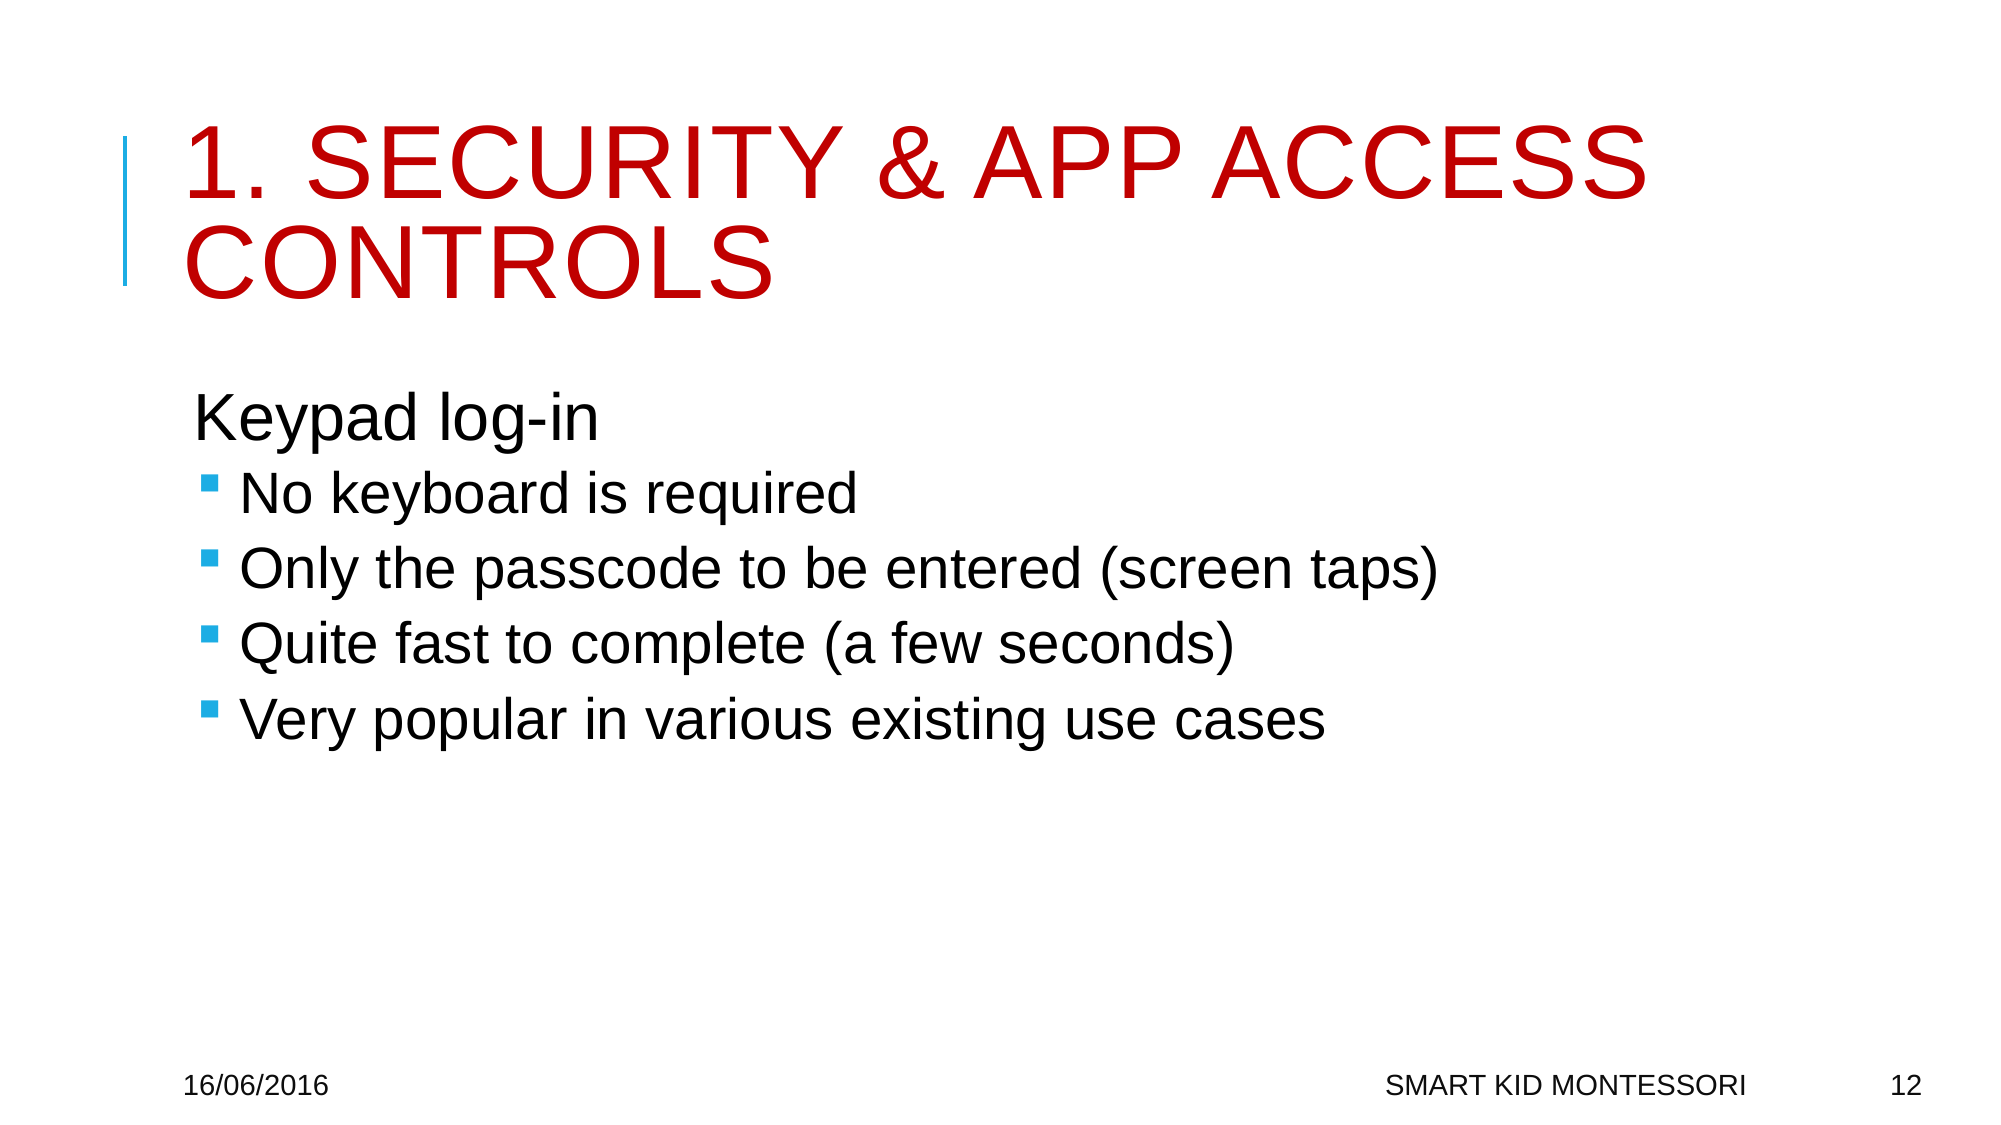

# 1. Security & app access controls
Keypad log-in
 No keyboard is required
 Only the passcode to be entered (screen taps)
 Quite fast to complete (a few seconds)
 Very popular in various existing use cases

16/06/2016
Smart Kid Montessori
12